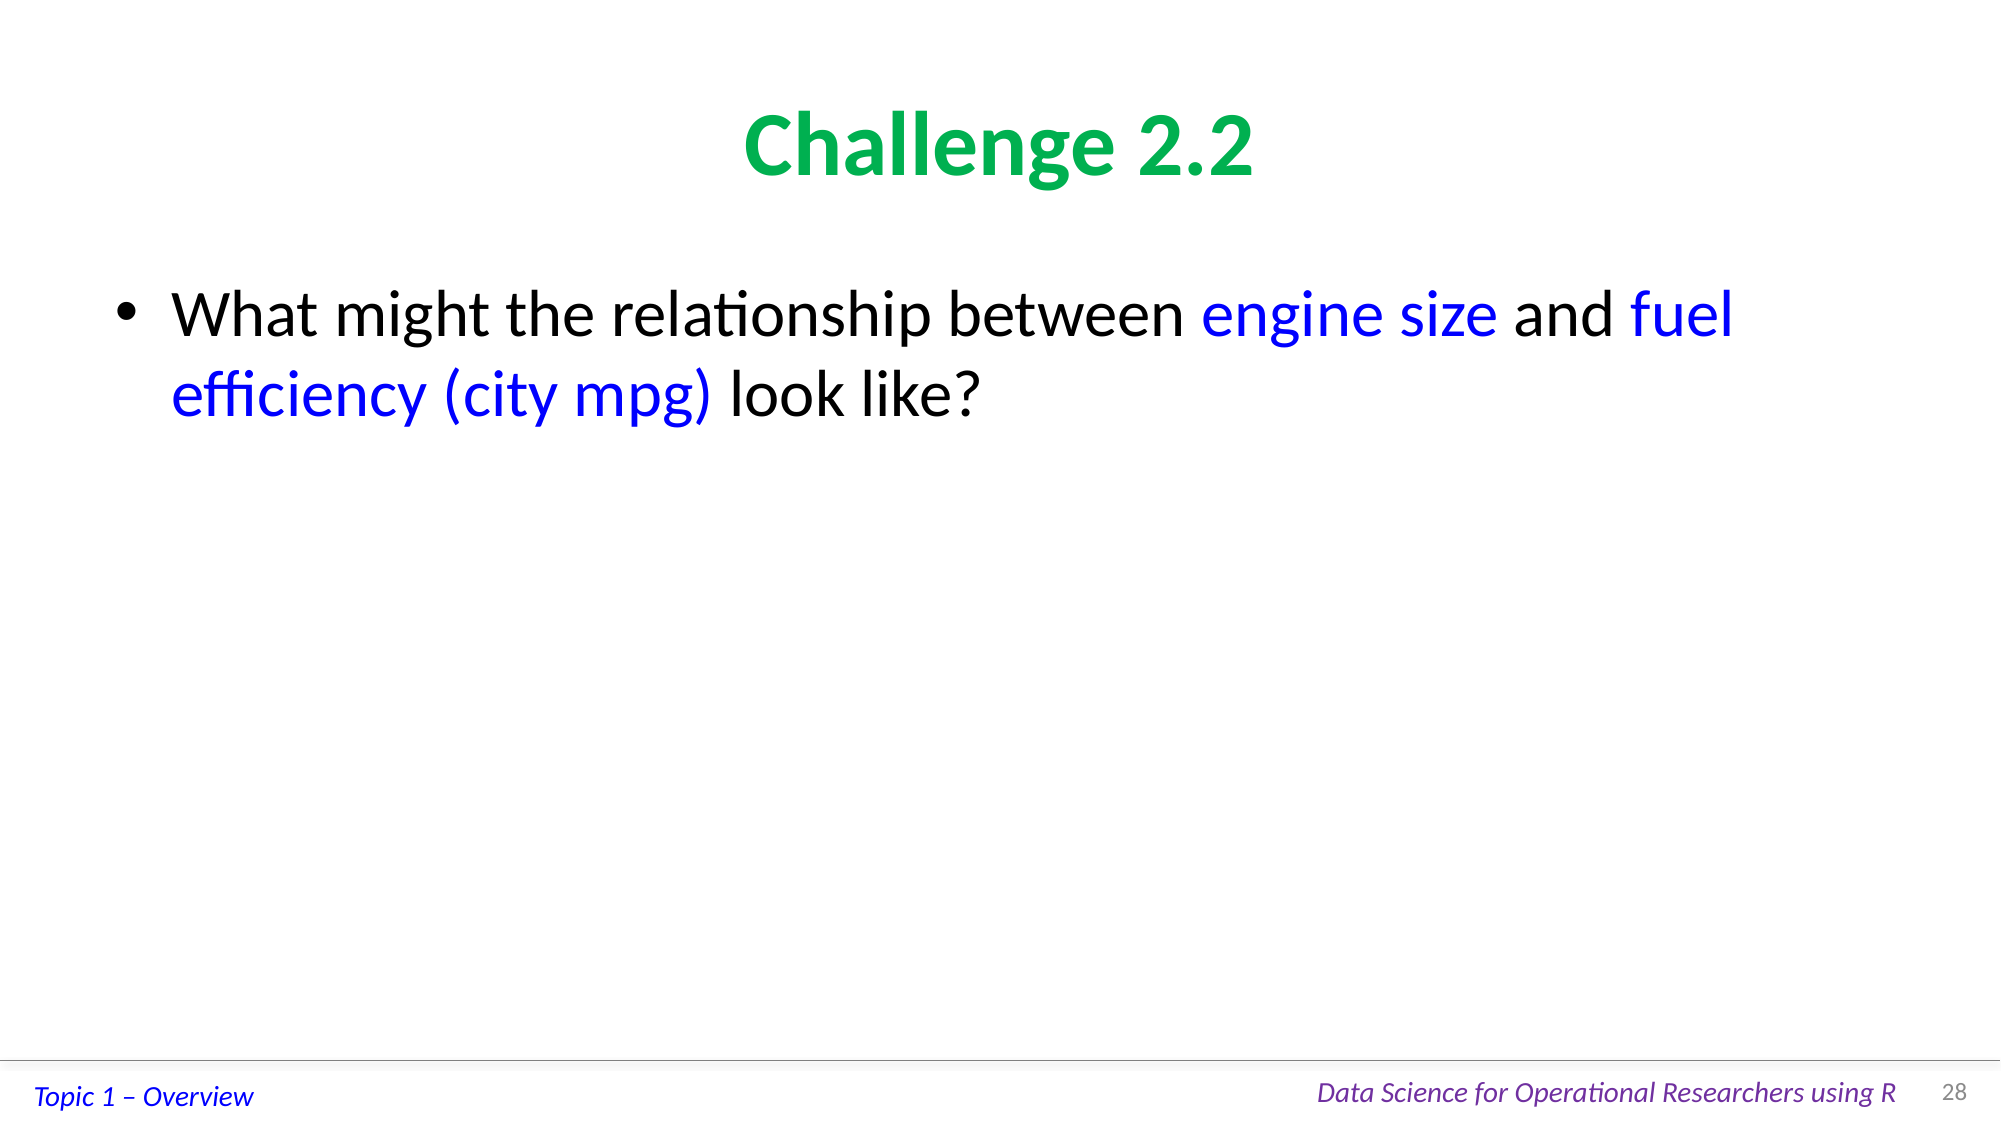

# Challenge 2.2
What might the relationship between engine size and fuel efficiency (city mpg) look like?
28